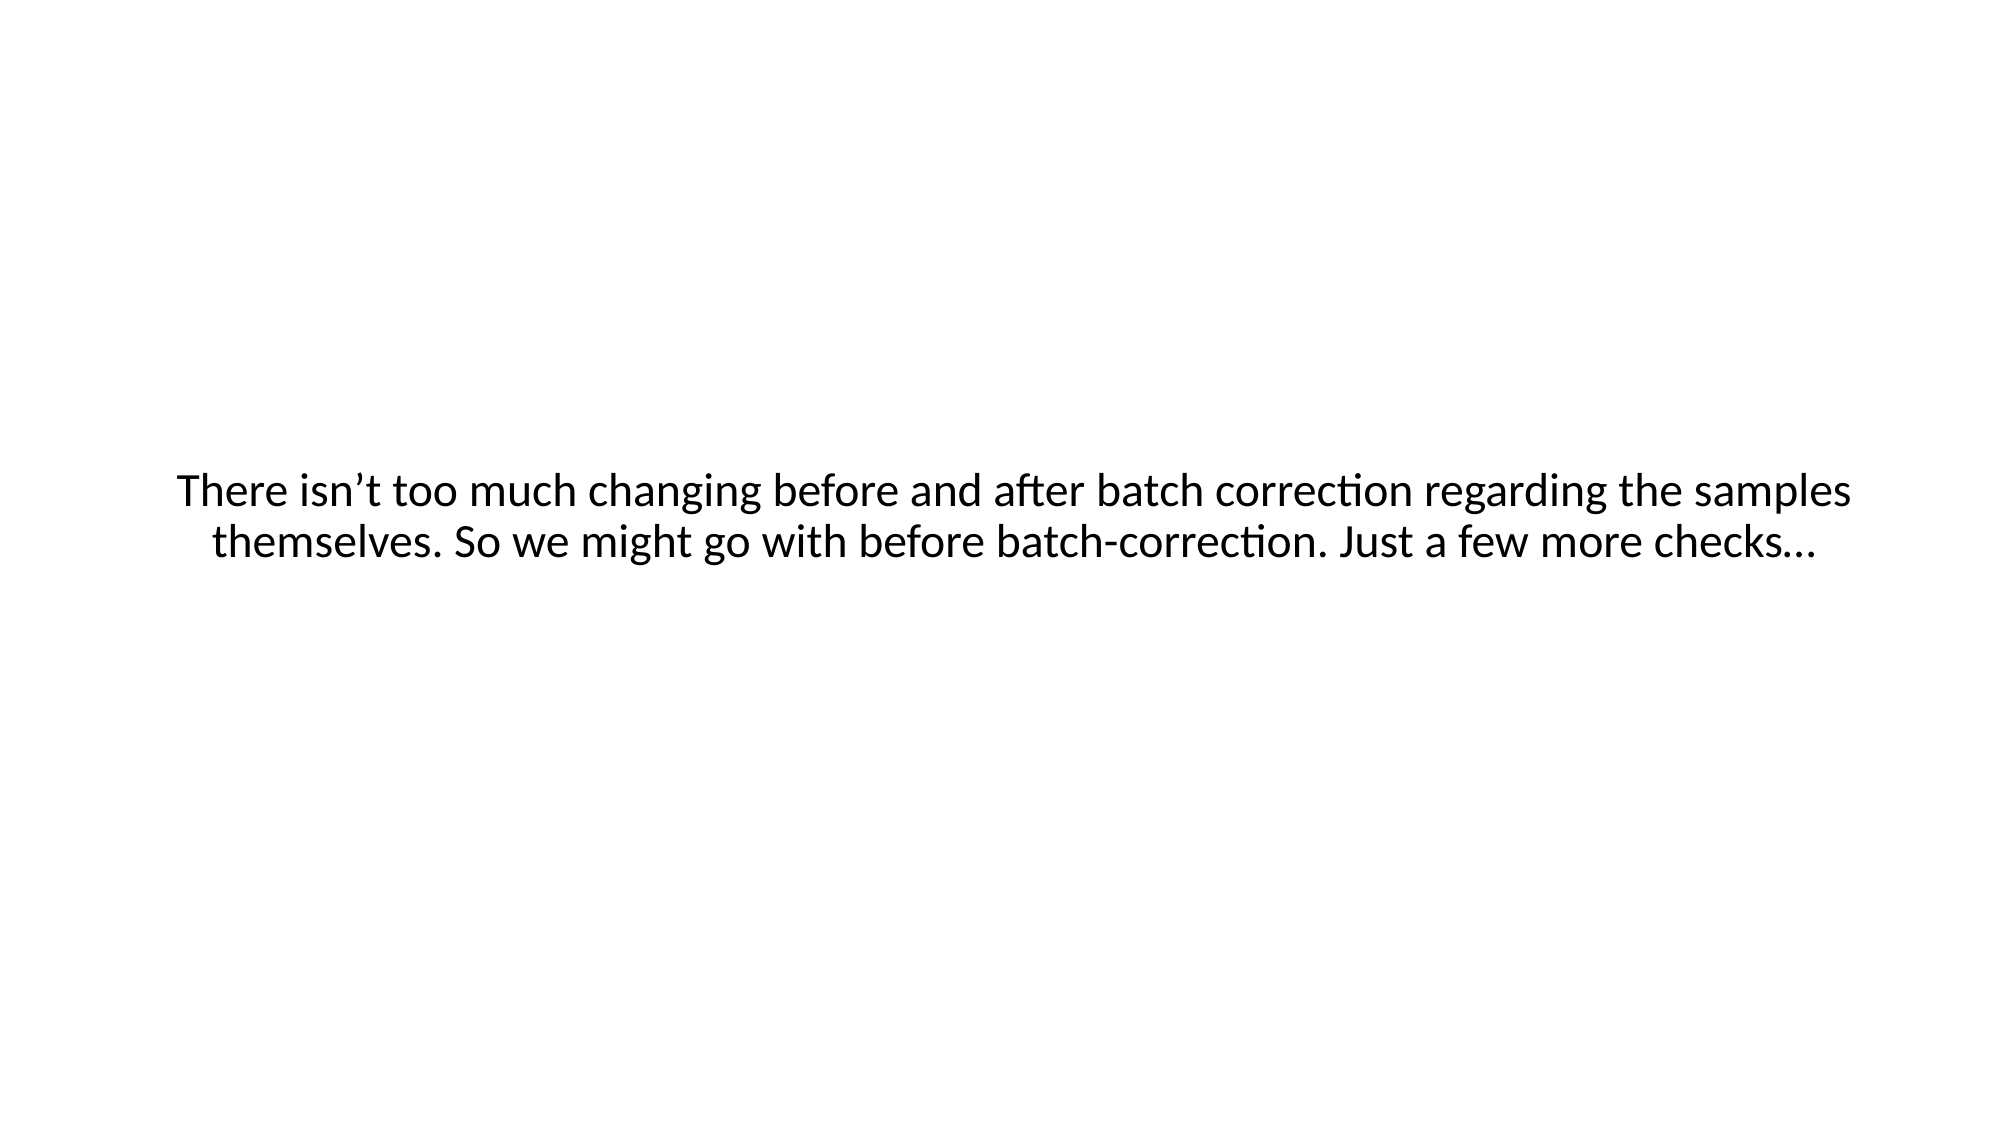

# There isn’t too much changing before and after batch correction regarding the samples themselves. So we might go with before batch-correction. Just a few more checks…